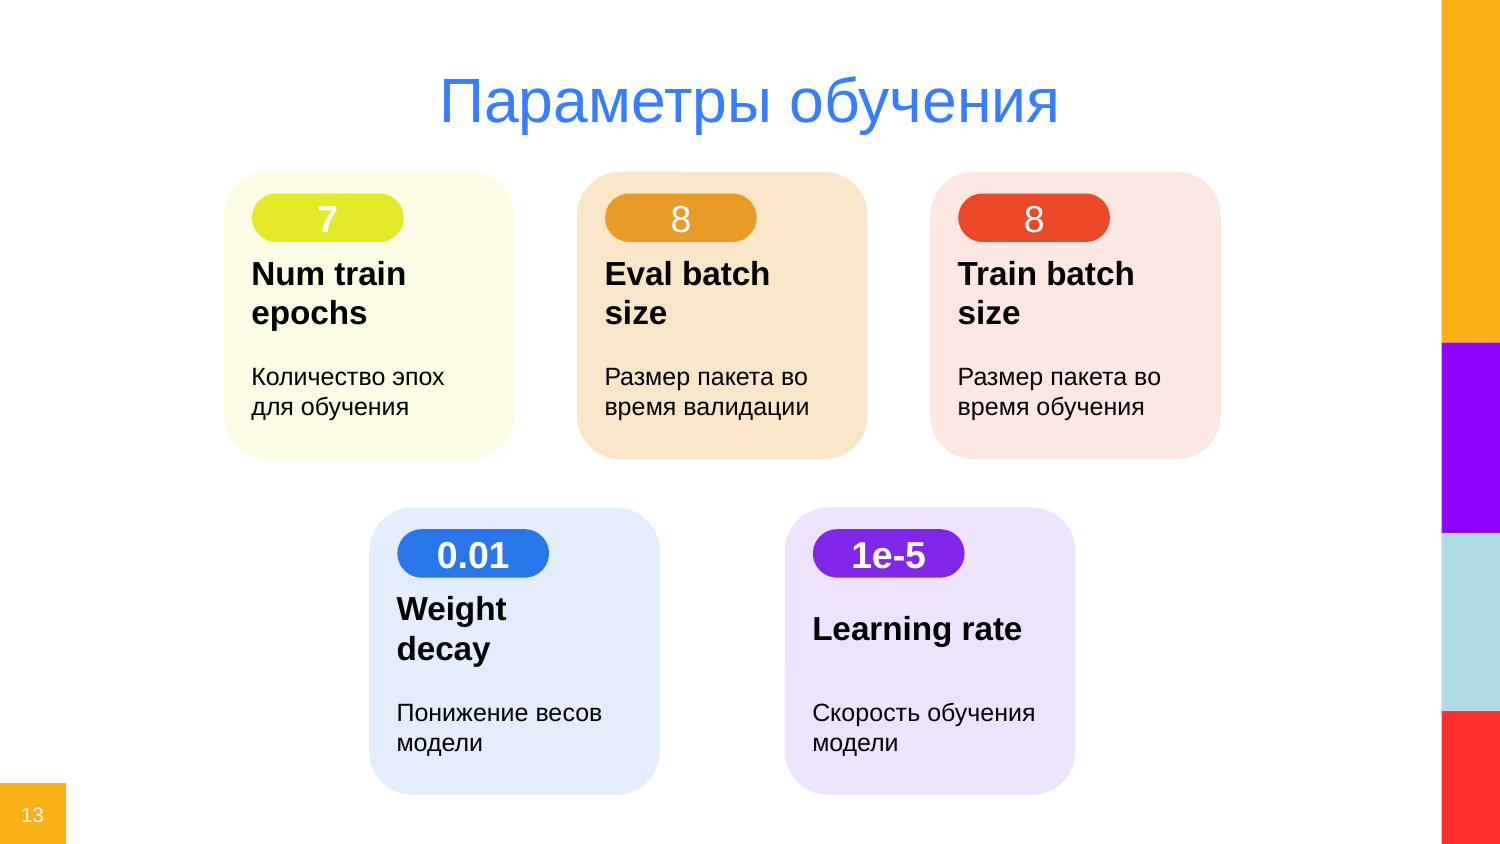

Параметры обучения

7
Num train epochs
Количество эпох для обучения
8
Eval batch size
Размер пакета во время валидации
8
Train batch size
Размер пакета во время обучения

0.01
Weight decay
Понижение весов
модели
1e-5
Learning rate
Скорость обучения модели

13